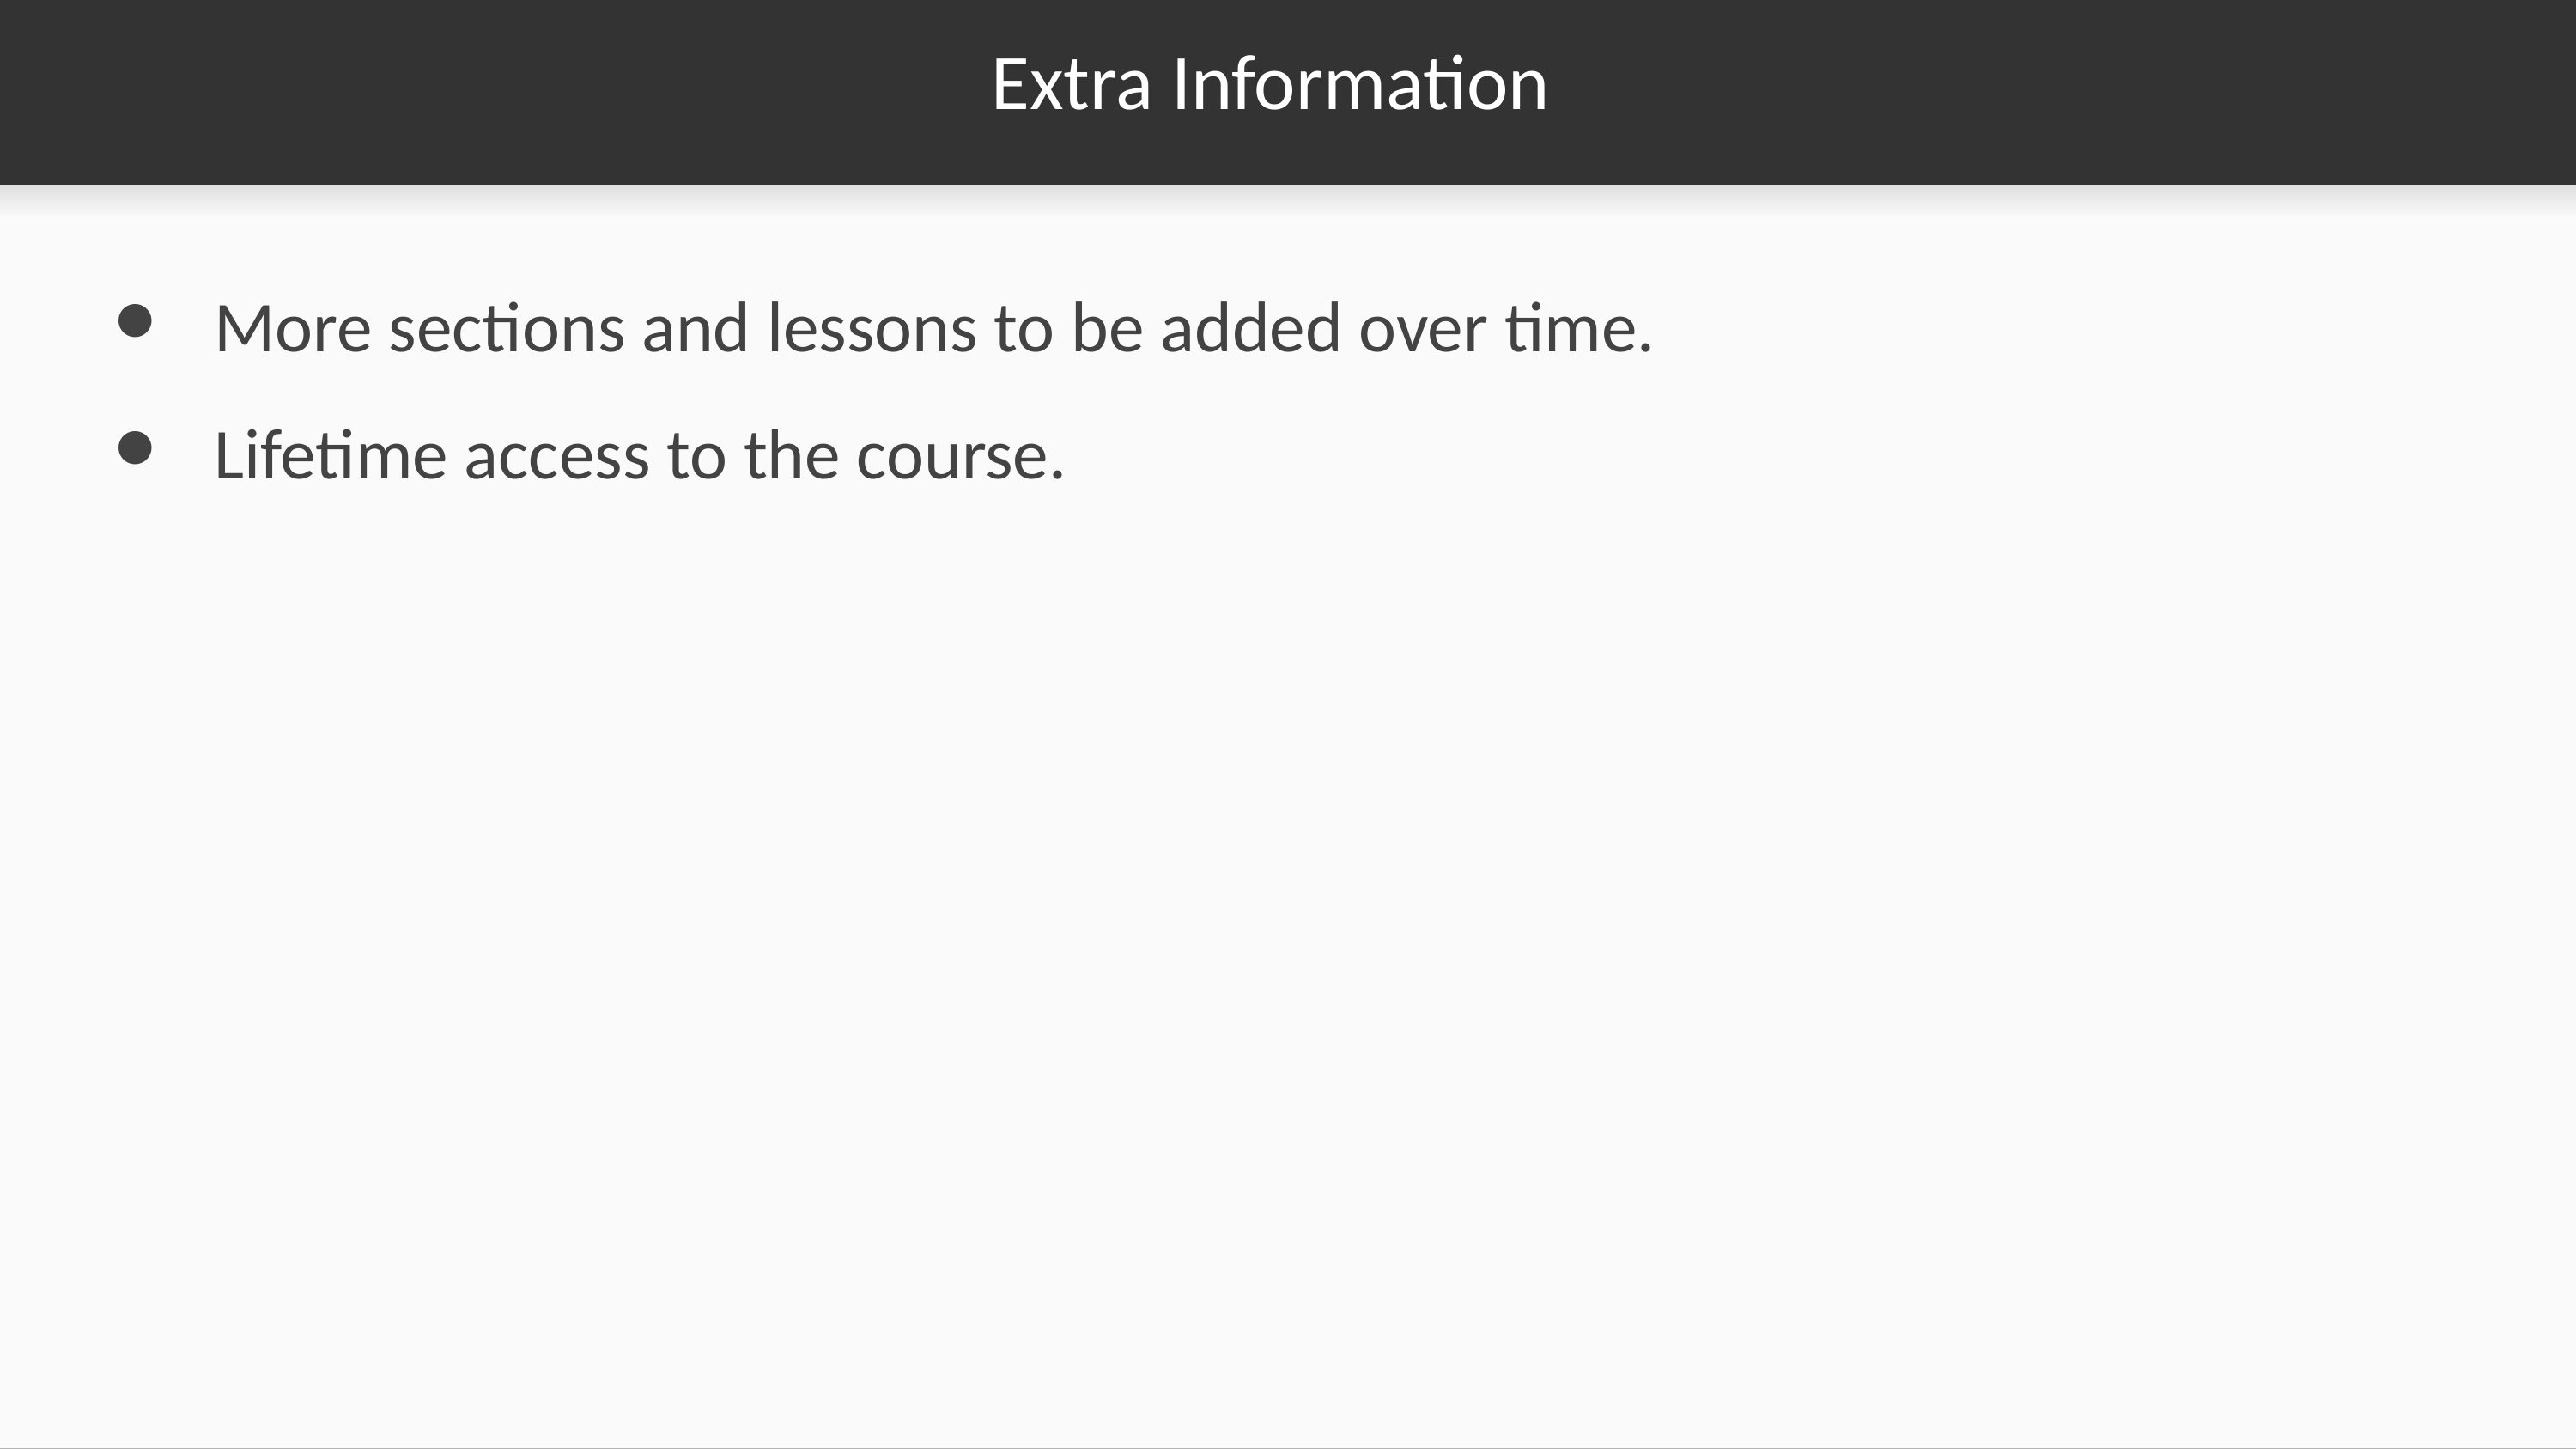

# Extra Information
More sections and lessons to be added over time.
Lifetime access to the course.